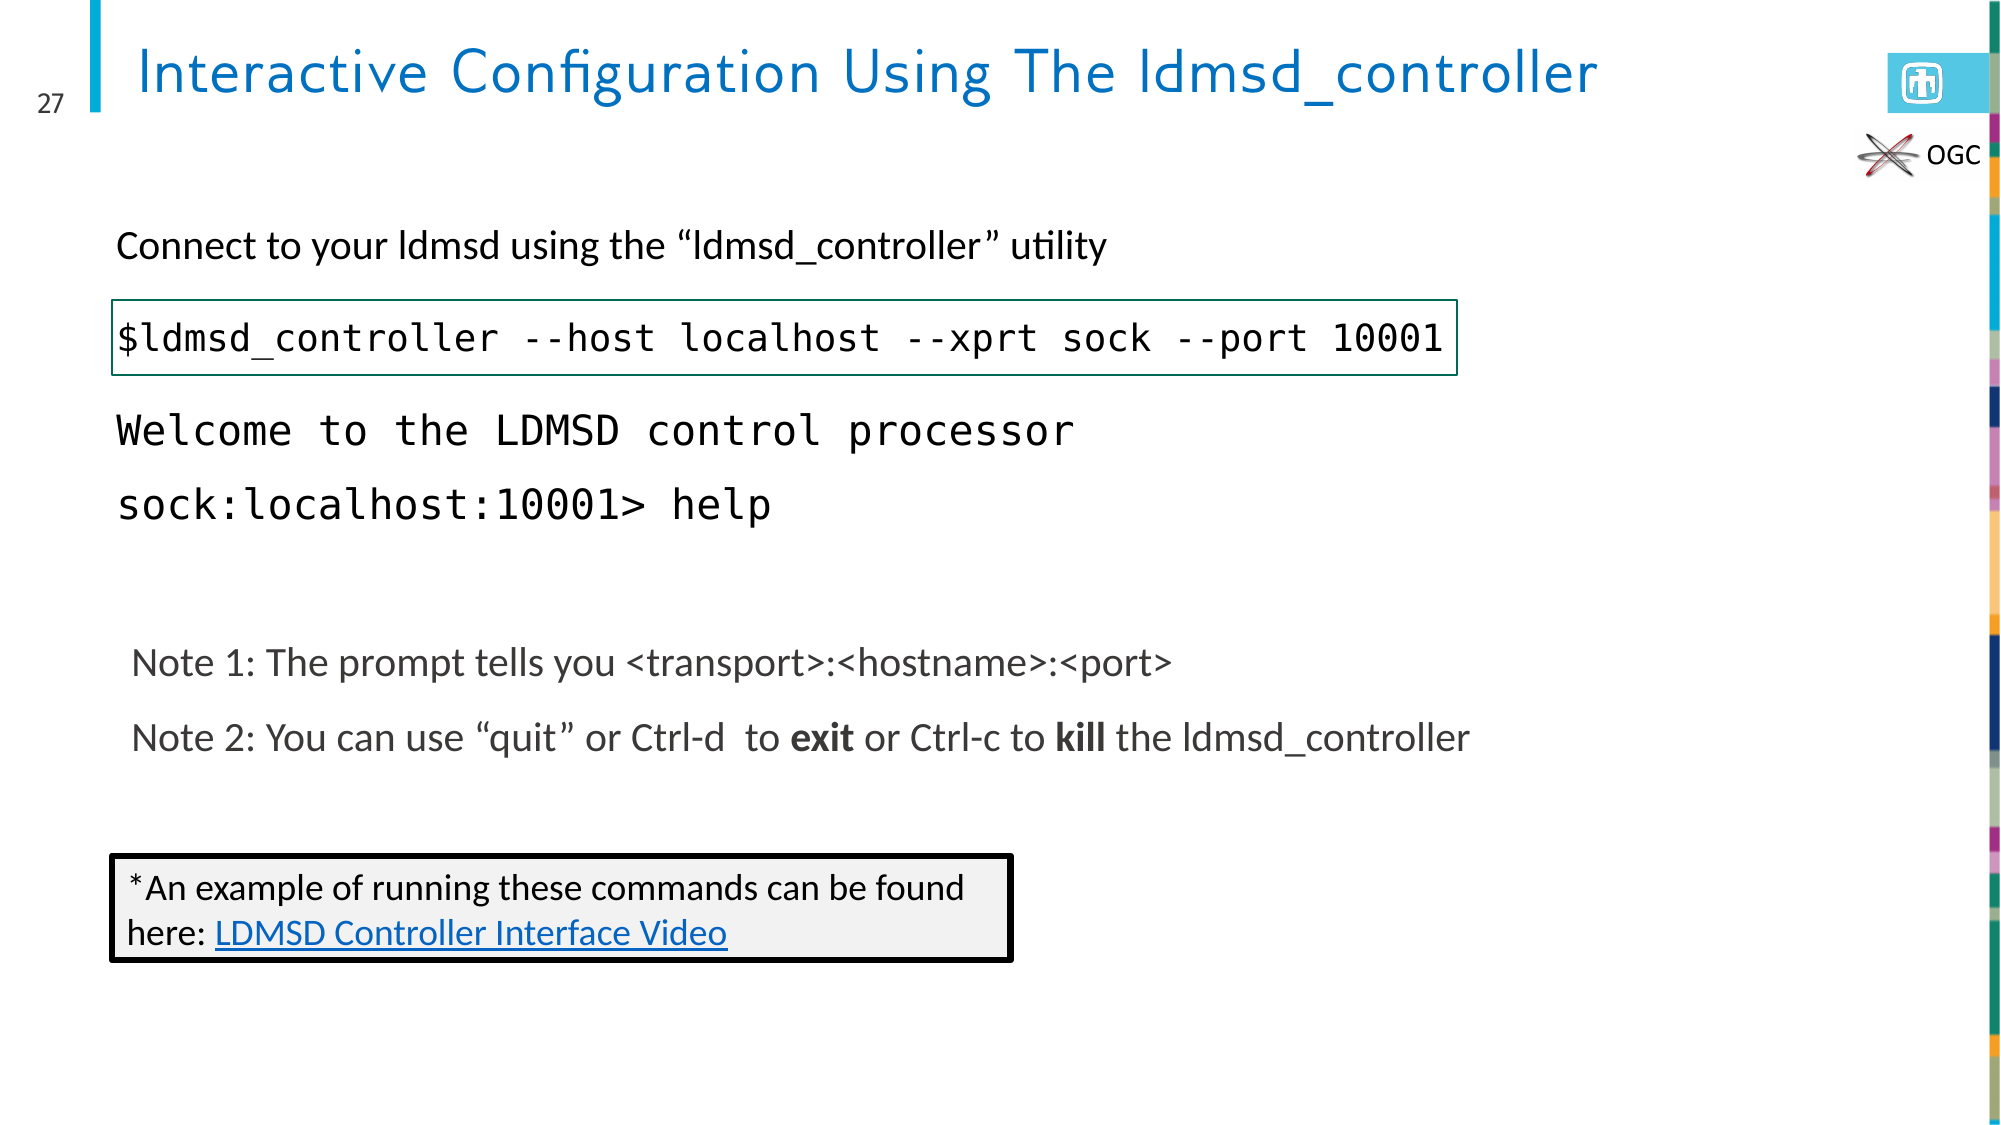

# Interactive Configuration Using The ldmsd_controller
27
Connect to your ldmsd using the “ldmsd_controller” utility
$ldmsd_controller --host localhost --xprt sock --port 10001
Welcome to the LDMSD control processor
sock:localhost:10001> help

Note 1: The prompt tells you <transport>:<hostname>:<port>
Note 2: You can use “quit” or Ctrl-d  to exit or Ctrl-c to kill the ldmsd_controller

*An example of running these commands can be found here: LDMSD Controller Interface Video